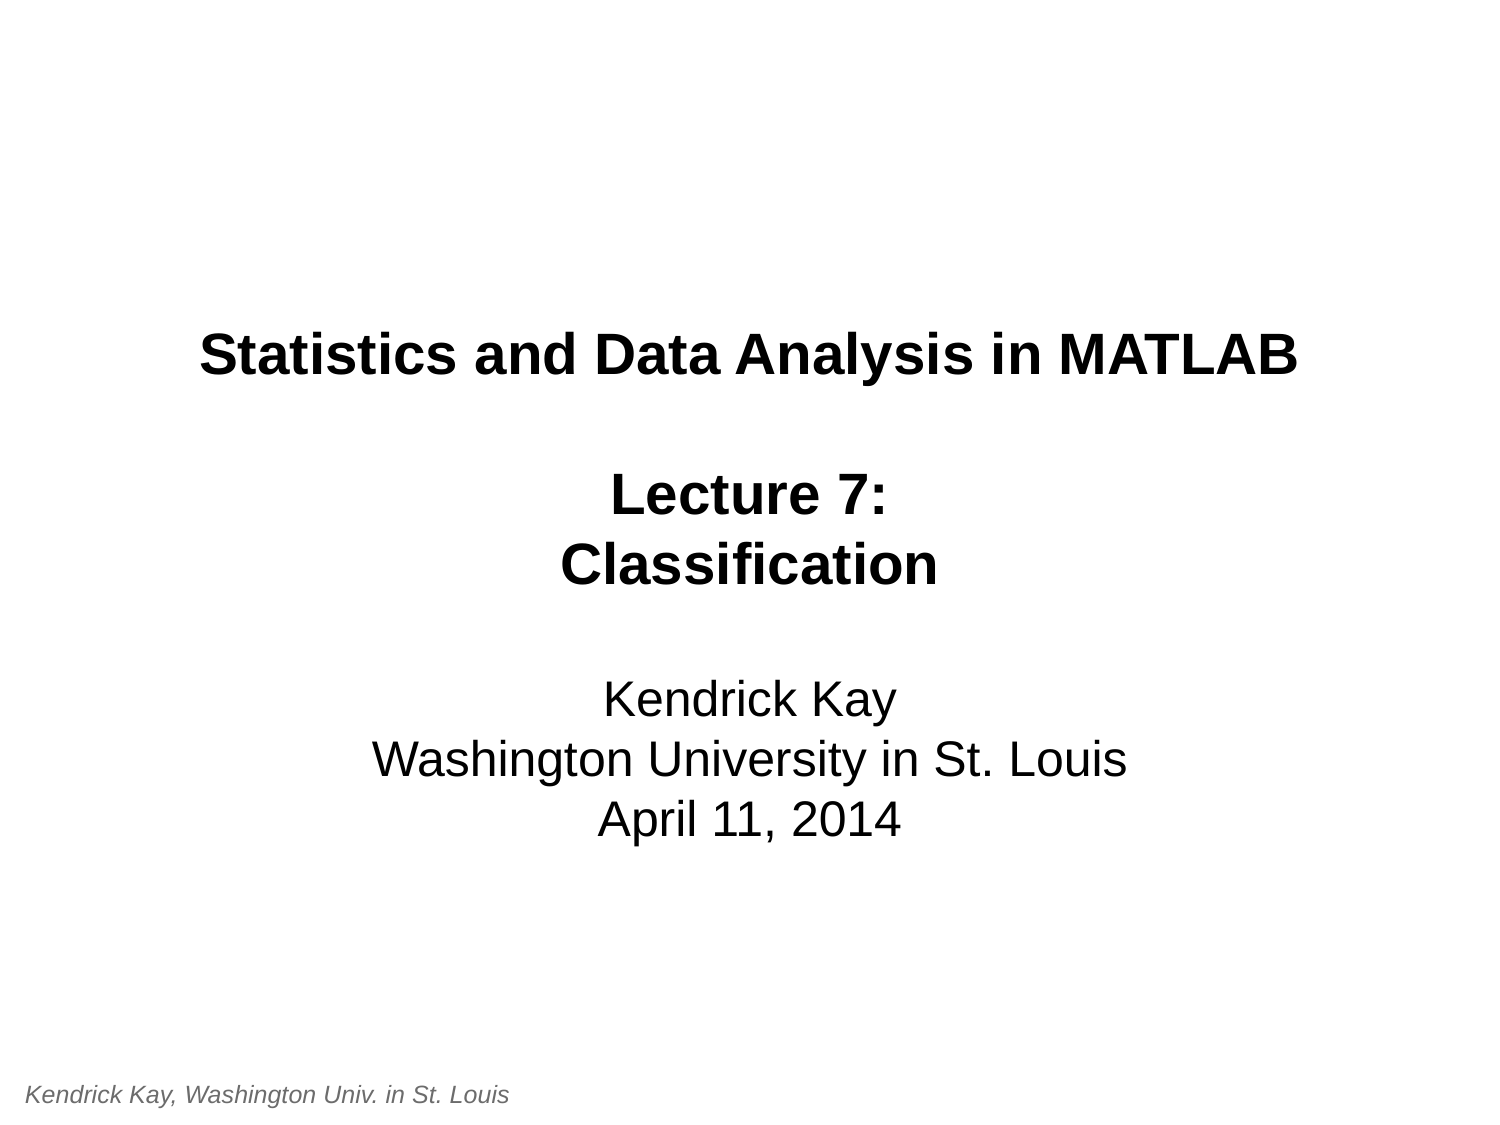

# Statistics and Data Analysis in MATLAB Lecture 7: Classification Kendrick Kay Washington University in St. Louis April 11, 2014